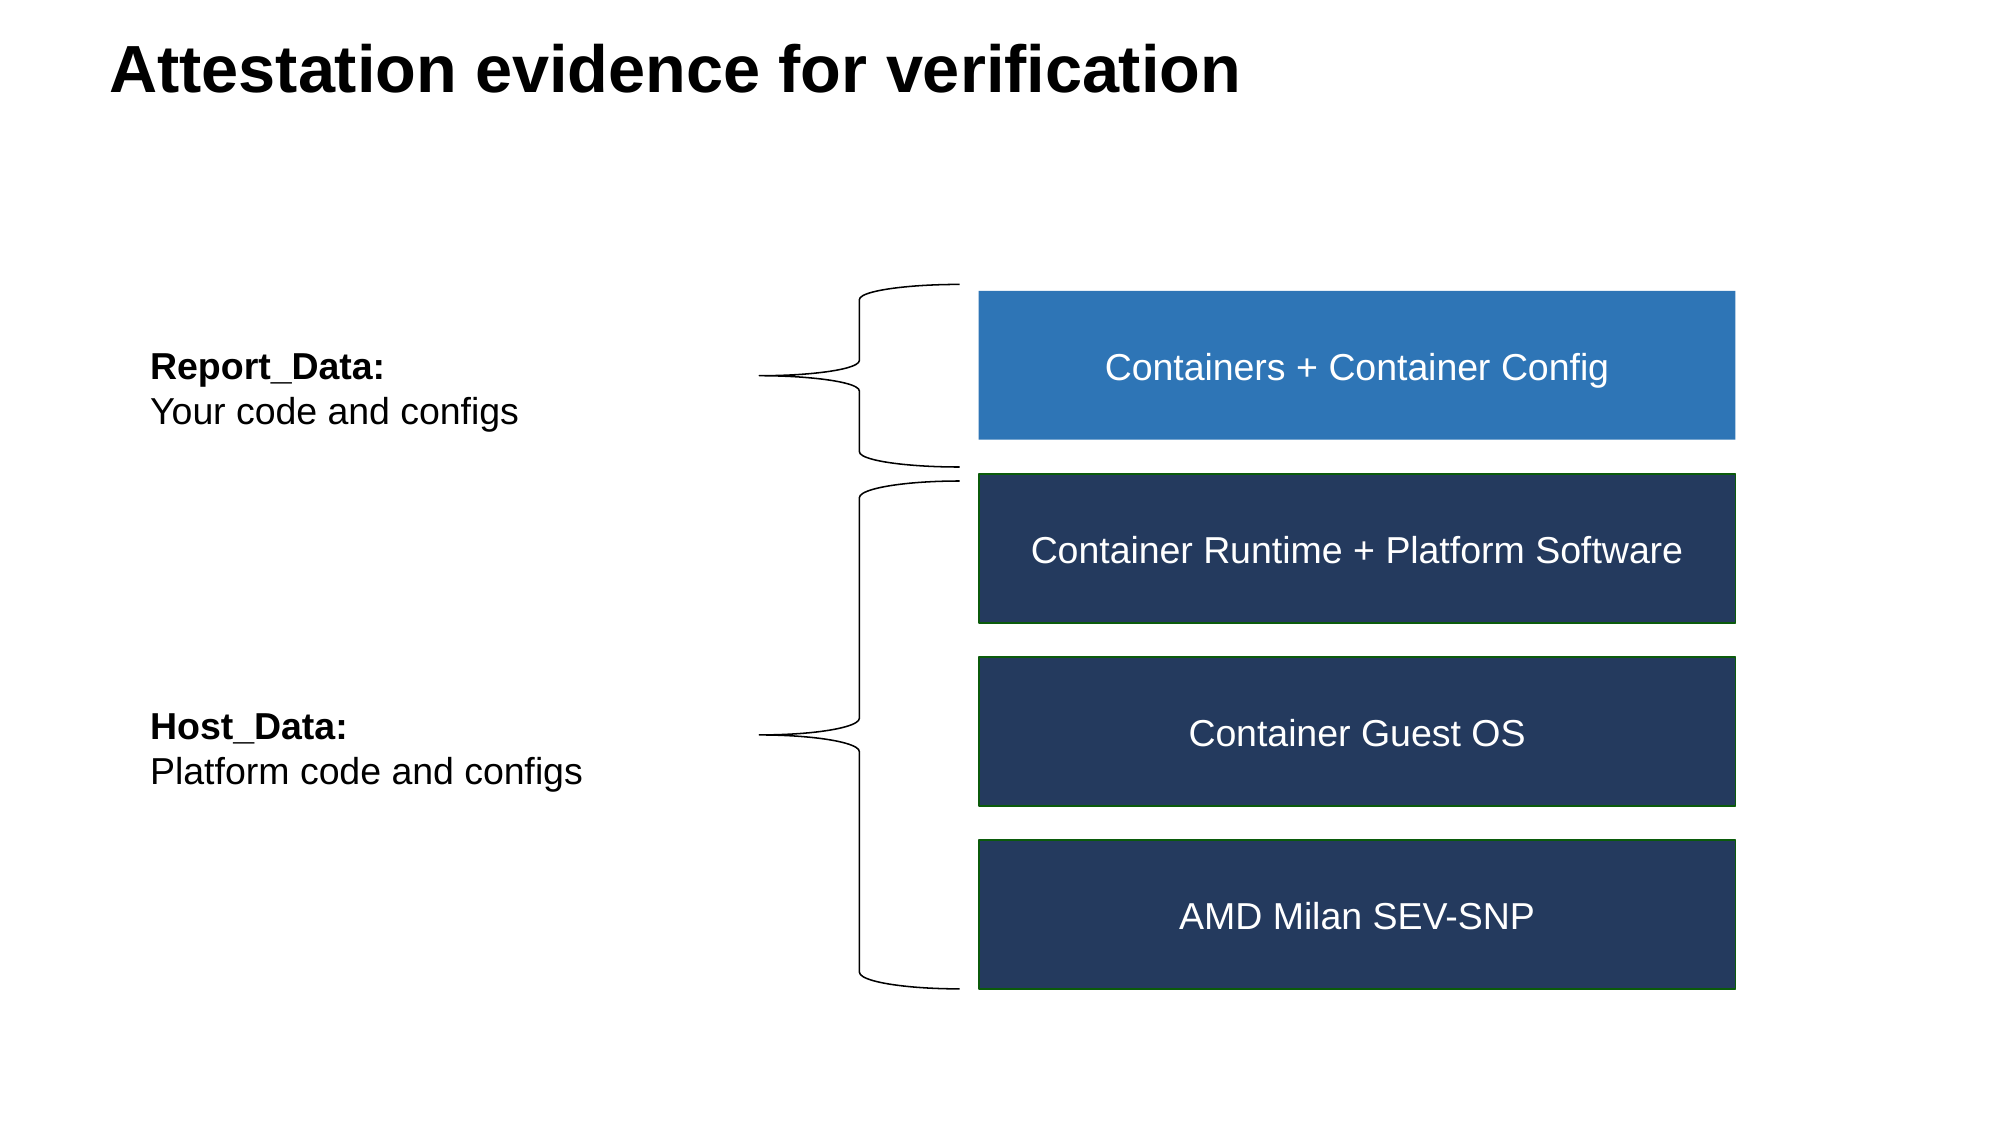

Attestation evidence for verification

Containers + Container Config
Report_Data:
Your code and configs
Container Runtime + Platform Software

Container Guest OS
Host_Data:
Platform code and configs
AMD Milan SEV-SNP